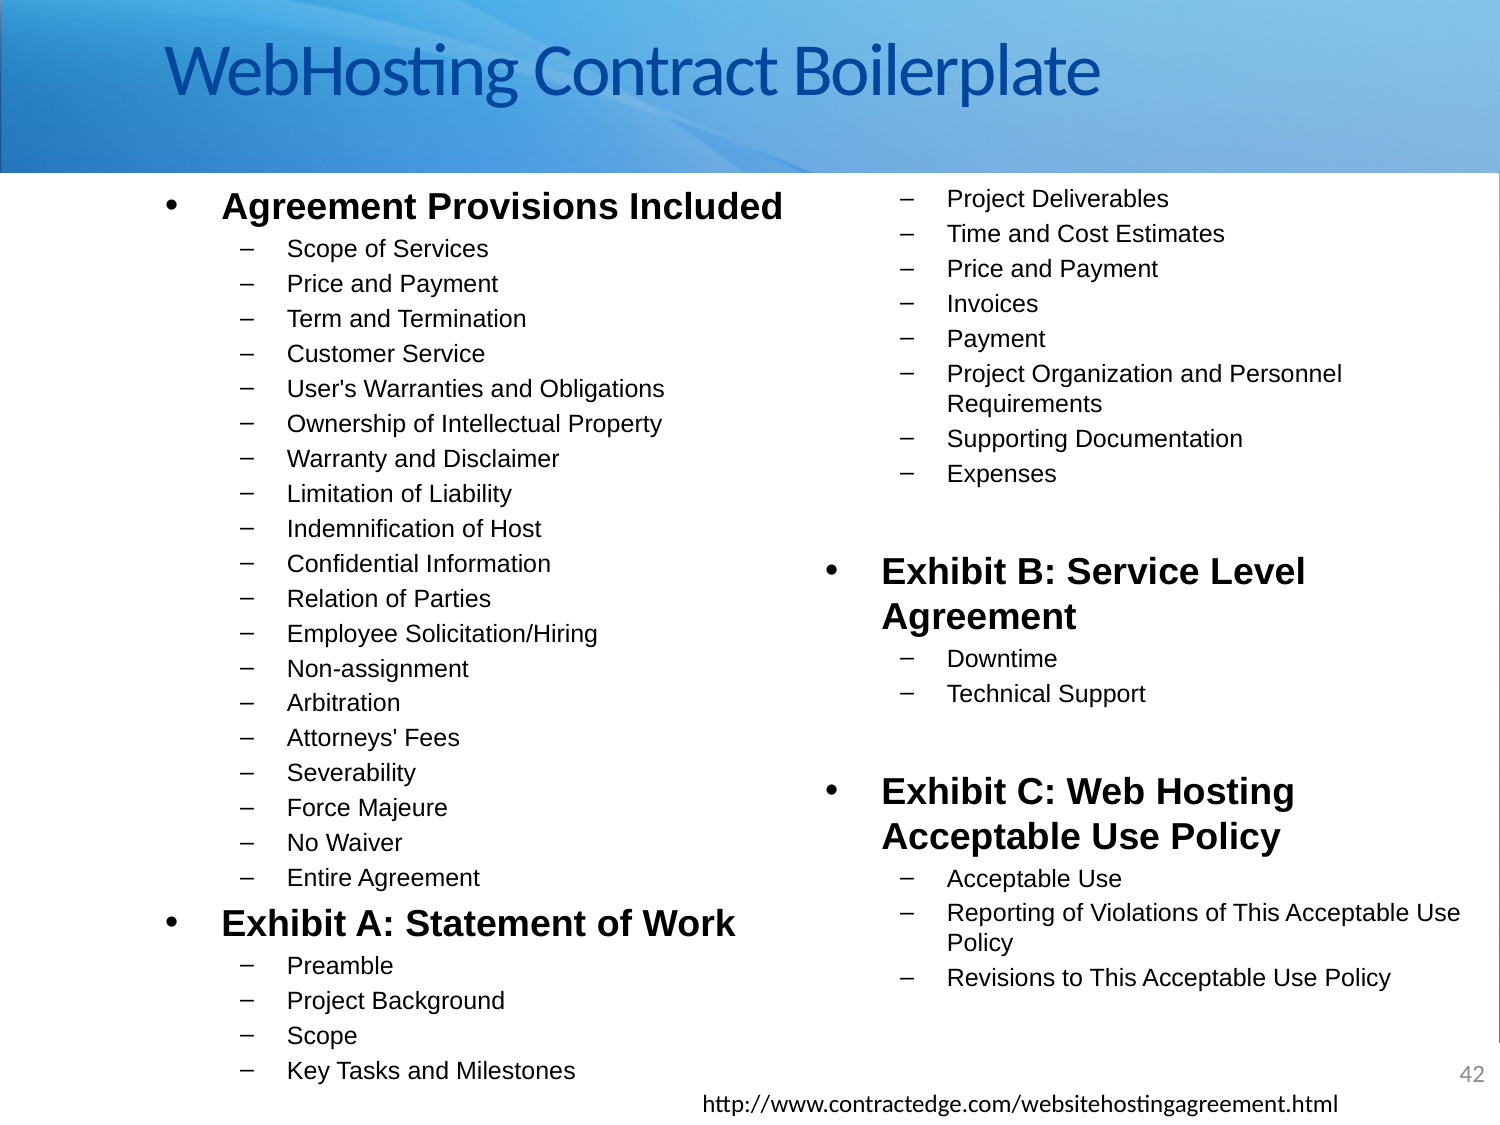

WebHosting Contract Boilerplate
Agreement Provisions Included
Scope of Services
Price and Payment
Term and Termination
Customer Service
User's Warranties and Obligations
Ownership of Intellectual Property
Warranty and Disclaimer
Limitation of Liability
Indemnification of Host
Confidential Information
Relation of Parties
Employee Solicitation/Hiring
Non-assignment
Arbitration
Attorneys' Fees
Severability
Force Majeure
No Waiver
Entire Agreement
Exhibit A: Statement of Work
Preamble
Project Background
Scope
Key Tasks and Milestones
Project Deliverables
Time and Cost Estimates
Price and Payment
Invoices
Payment
Project Organization and Personnel Requirements
Supporting Documentation
Expenses

Exhibit B: Service Level Agreement
Downtime
Technical Support

Exhibit C: Web Hosting Acceptable Use Policy
Acceptable Use
Reporting of Violations of This Acceptable Use Policy
Revisions to This Acceptable Use Policy

42
http://www.contractedge.com/websitehostingagreement.html